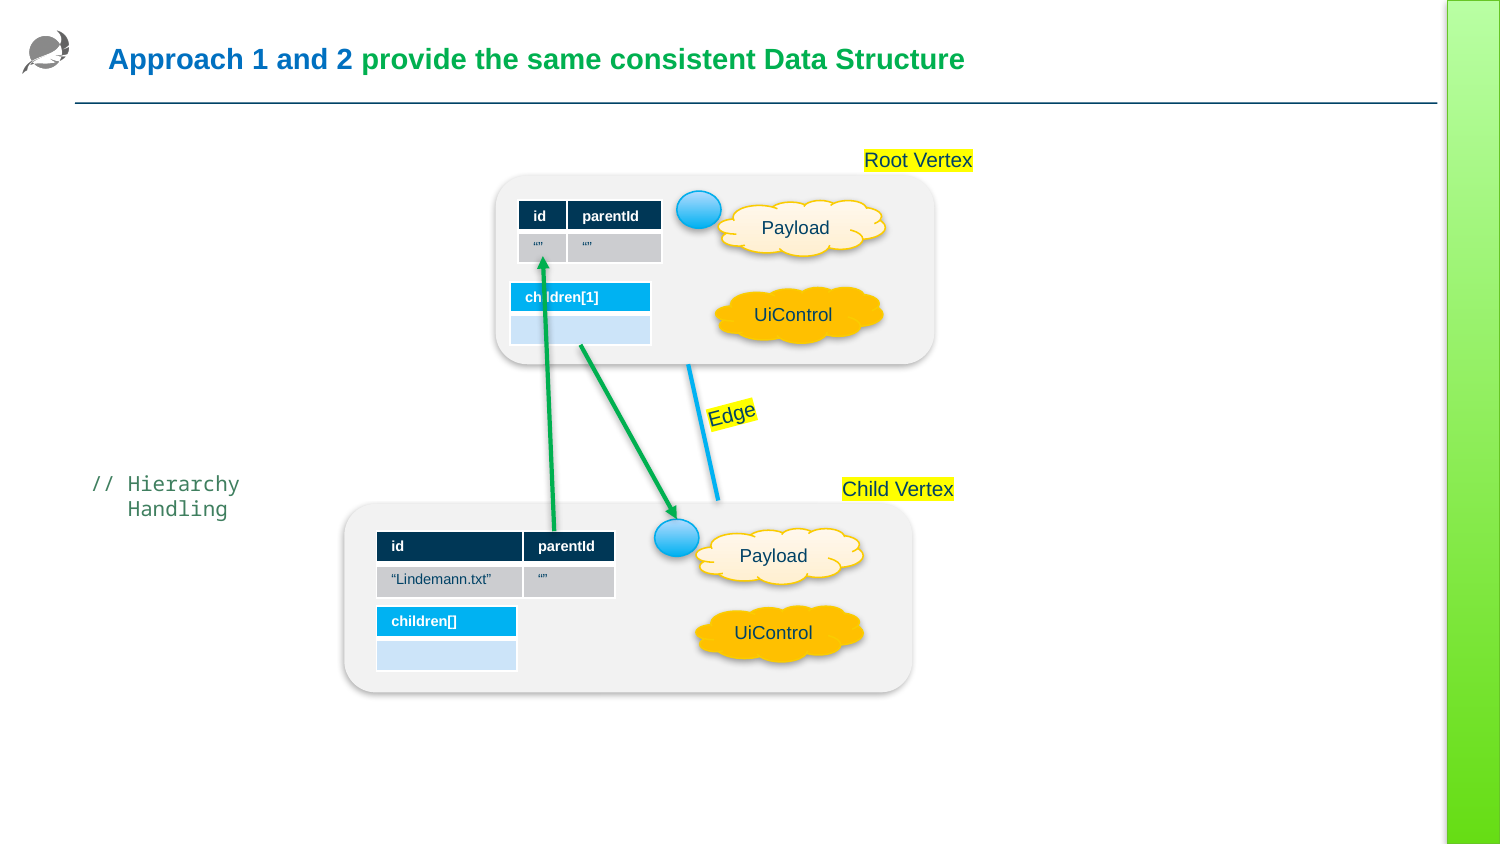

Approach 1 and 2 provide the same consistent Data Structure
Root Vertex

| id | parentId |
| --- | --- |
| “” | “” |
Payload
| children[1] |
| --- |
|  |
UiControl
Edge
// Hierarchy
   Handling
Child Vertex

Payload
| id | parentId |
| --- | --- |
| “Lindemann.txt” | “” |
| children[] |
| --- |
|  |
UiControl